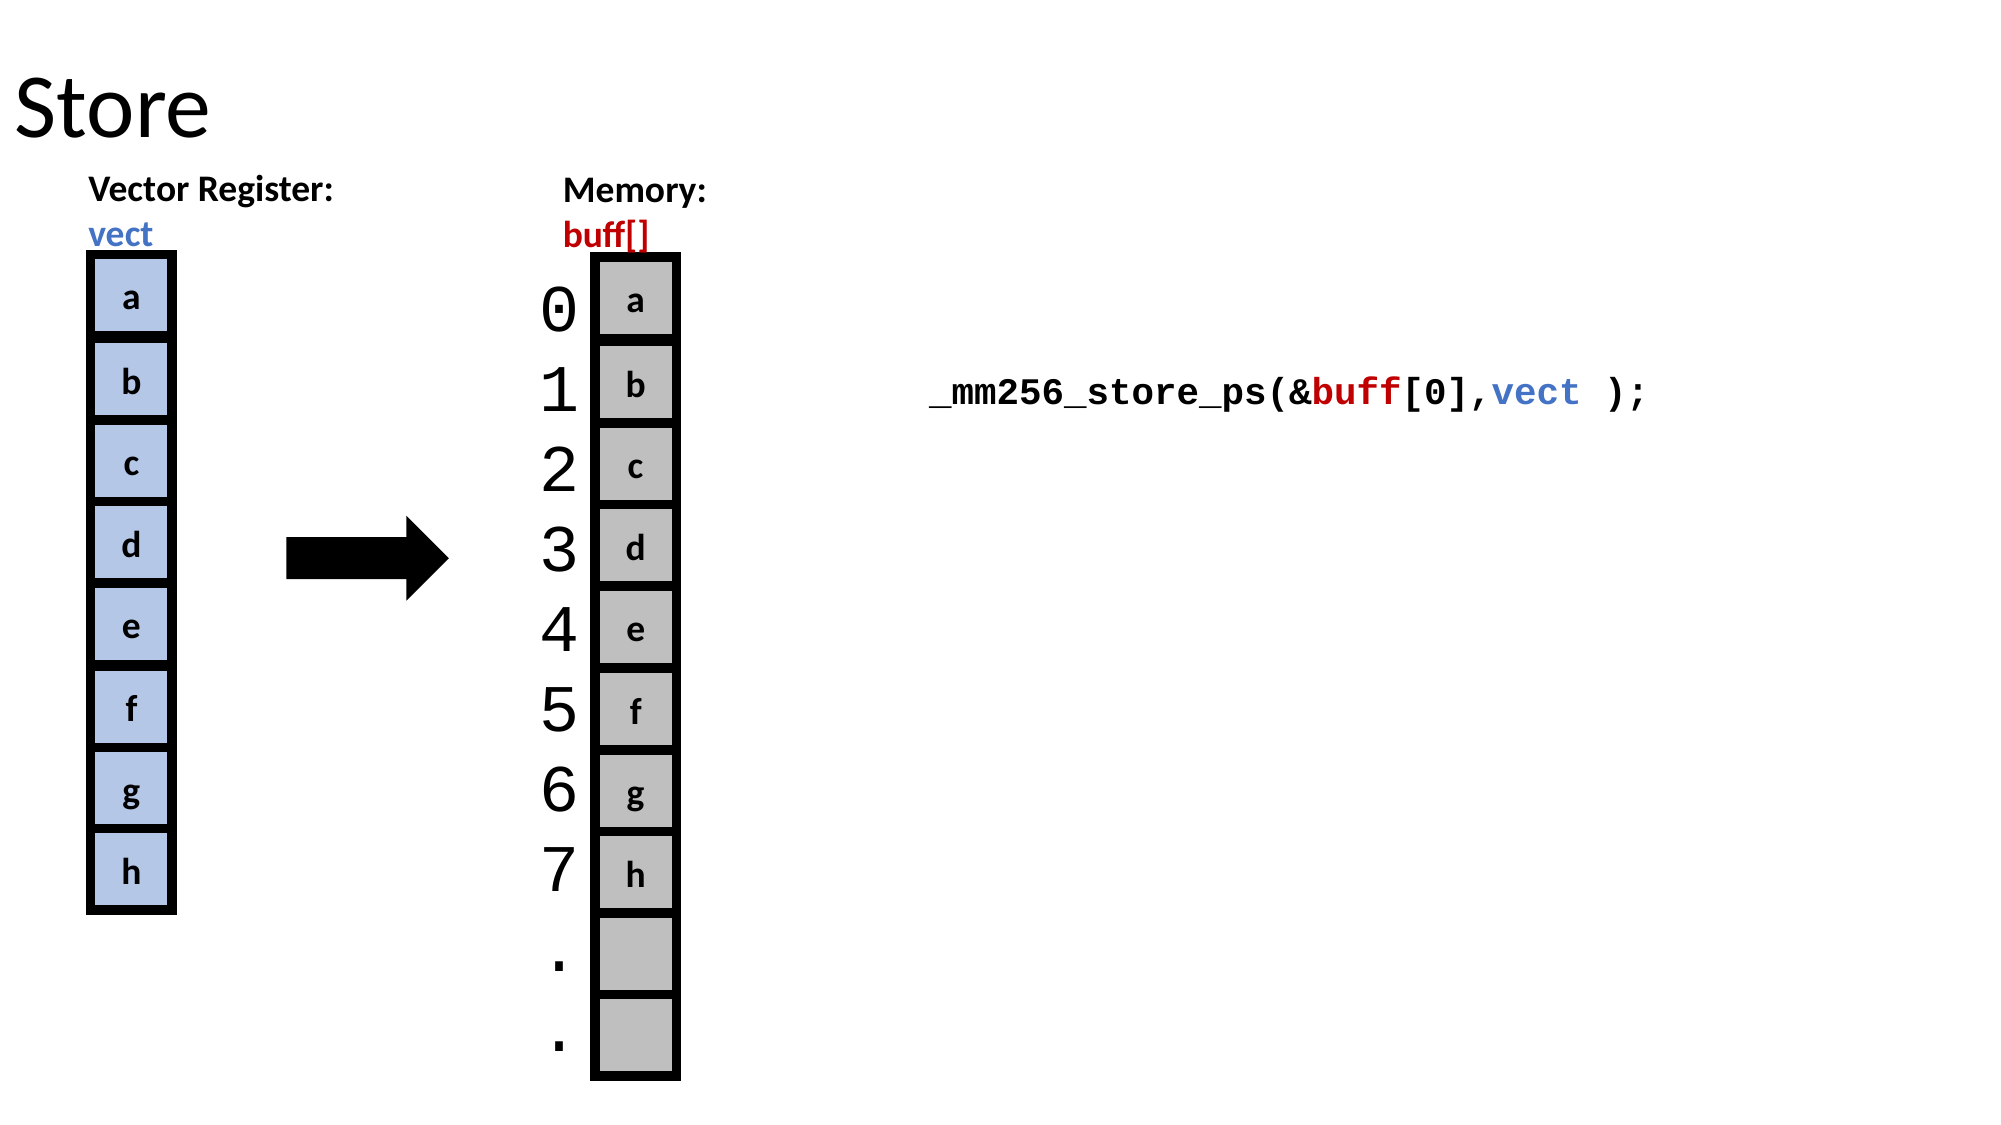

# Store
Vector Register:
vect
Memory:
buff[]
a
a
0
1
2
3
4
5
6
7
.
.

  _mm256_store_ps(&buff[0],vect );

b
b
c
c
d
d

e
e
f
f
g
g
h
h